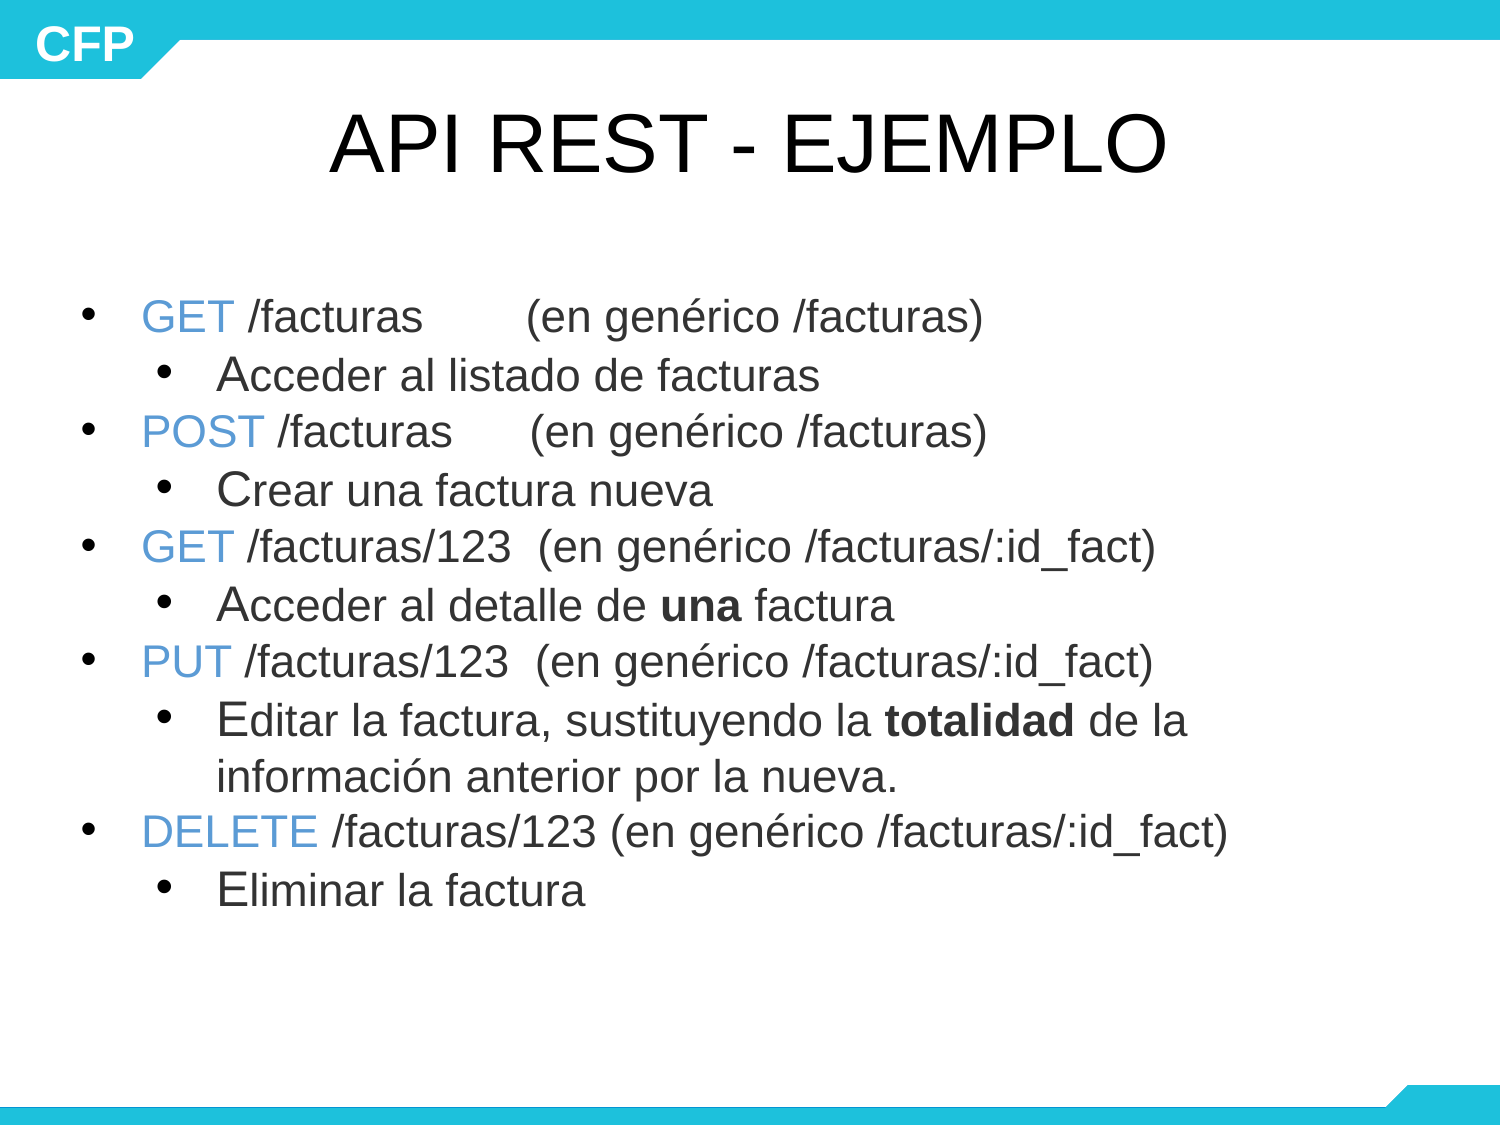

# API REST - EJEMPLO
GET /facturas        (en genérico /facturas)
Acceder al listado de facturas
POST /facturas      (en genérico /facturas)
Crear una factura nueva
GET /facturas/123  (en genérico /facturas/:id_fact)
Acceder al detalle de una factura
PUT /facturas/123  (en genérico /facturas/:id_fact)
Editar la factura, sustituyendo la totalidad de la información anterior por la nueva.
DELETE /facturas/123 (en genérico /facturas/:id_fact)
Eliminar la factura